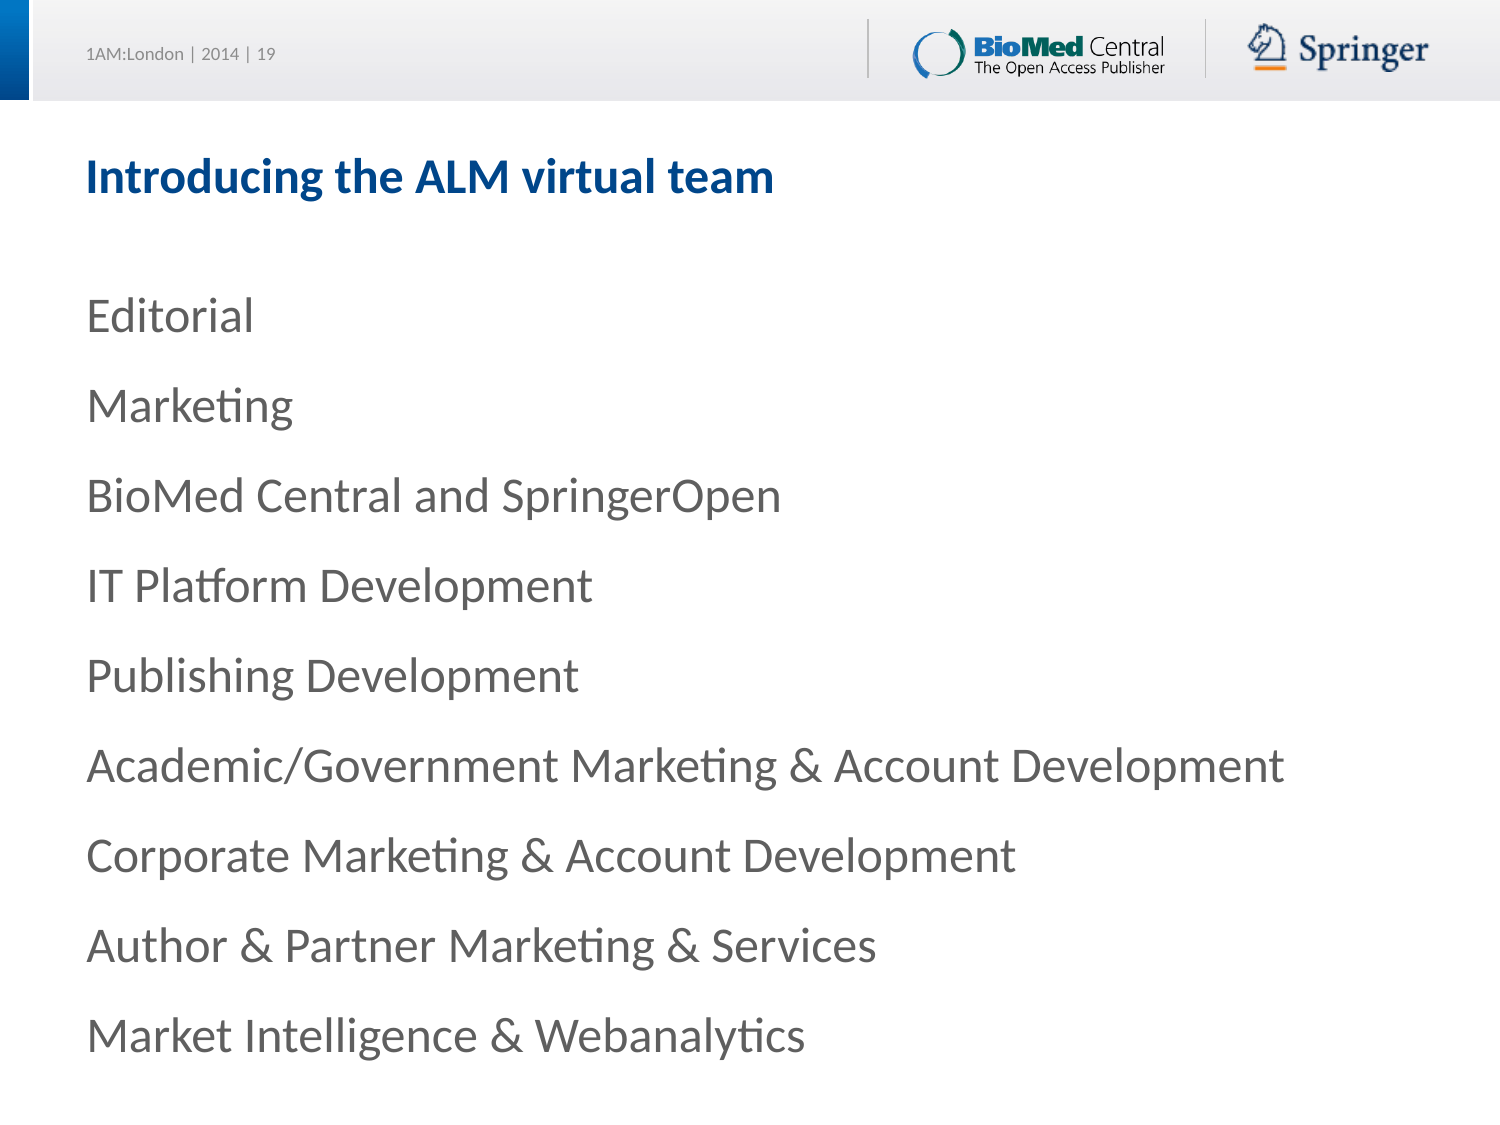

# Introducing the ALM virtual team
Editorial
Marketing
BioMed Central and SpringerOpen
IT Platform Development
Publishing Development
Academic/Government Marketing & Account Development
Corporate Marketing & Account Development
Author & Partner Marketing & Services
Market Intelligence & Webanalytics